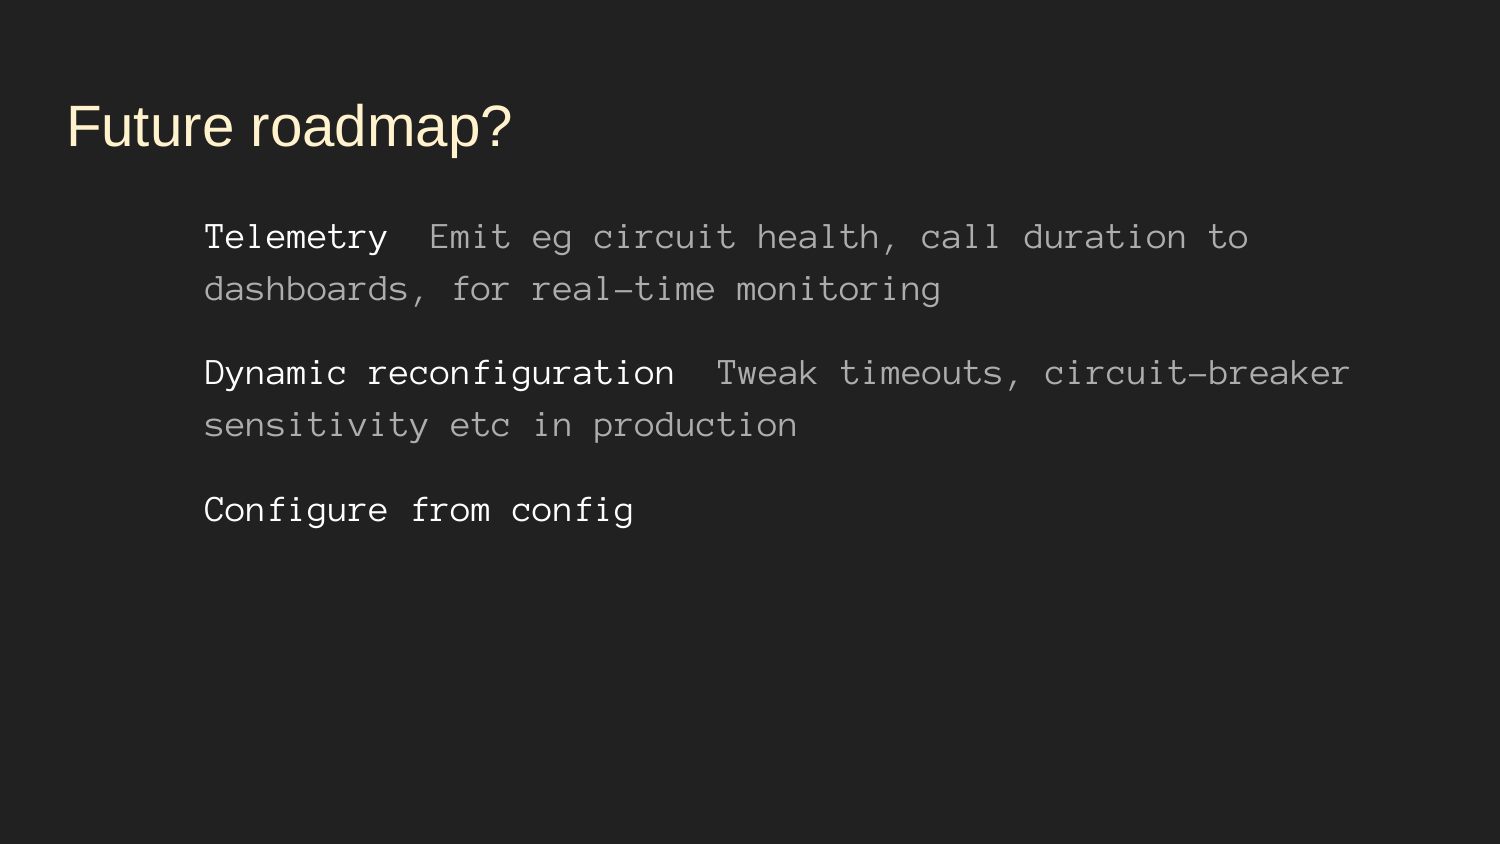

# Future roadmap?
Telemetry  Emit eg circuit health, call duration to dashboards, for real-time monitoring
Dynamic reconfiguration  Tweak timeouts, circuit-breaker sensitivity etc in production
Configure from config